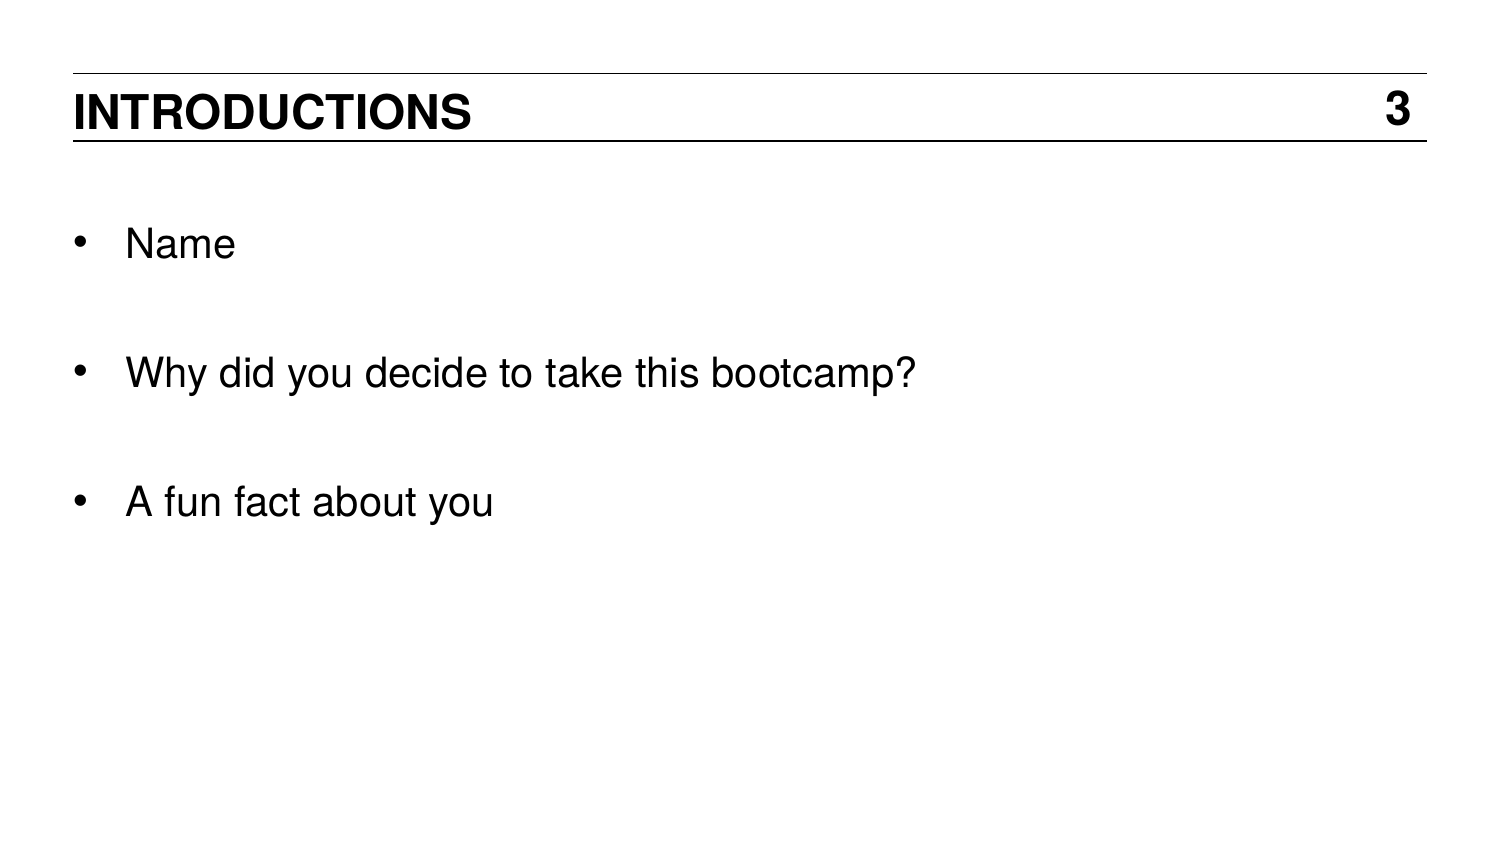

INTRODUCTIONS
3
Name

Why did you decide to take this bootcamp?

A fun fact about you